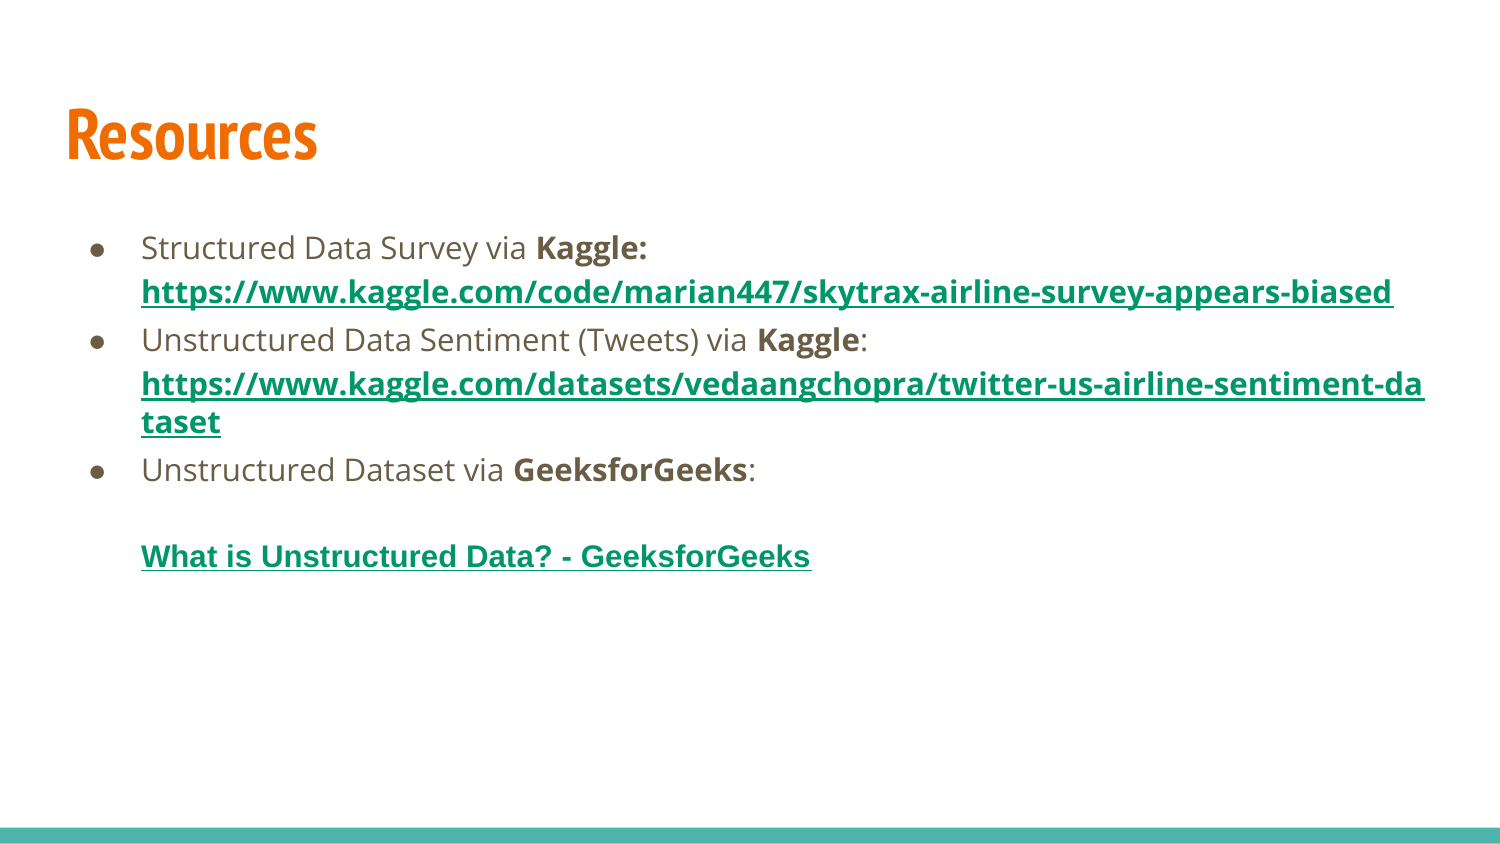

# Resources
Structured Data Survey via Kaggle: https://www.kaggle.com/code/marian447/skytrax-airline-survey-appears-biased
Unstructured Data Sentiment (Tweets) via Kaggle: https://www.kaggle.com/datasets/vedaangchopra/twitter-us-airline-sentiment-dataset
Unstructured Dataset via GeeksforGeeks: 									What is Unstructured Data? - GeeksforGeeks